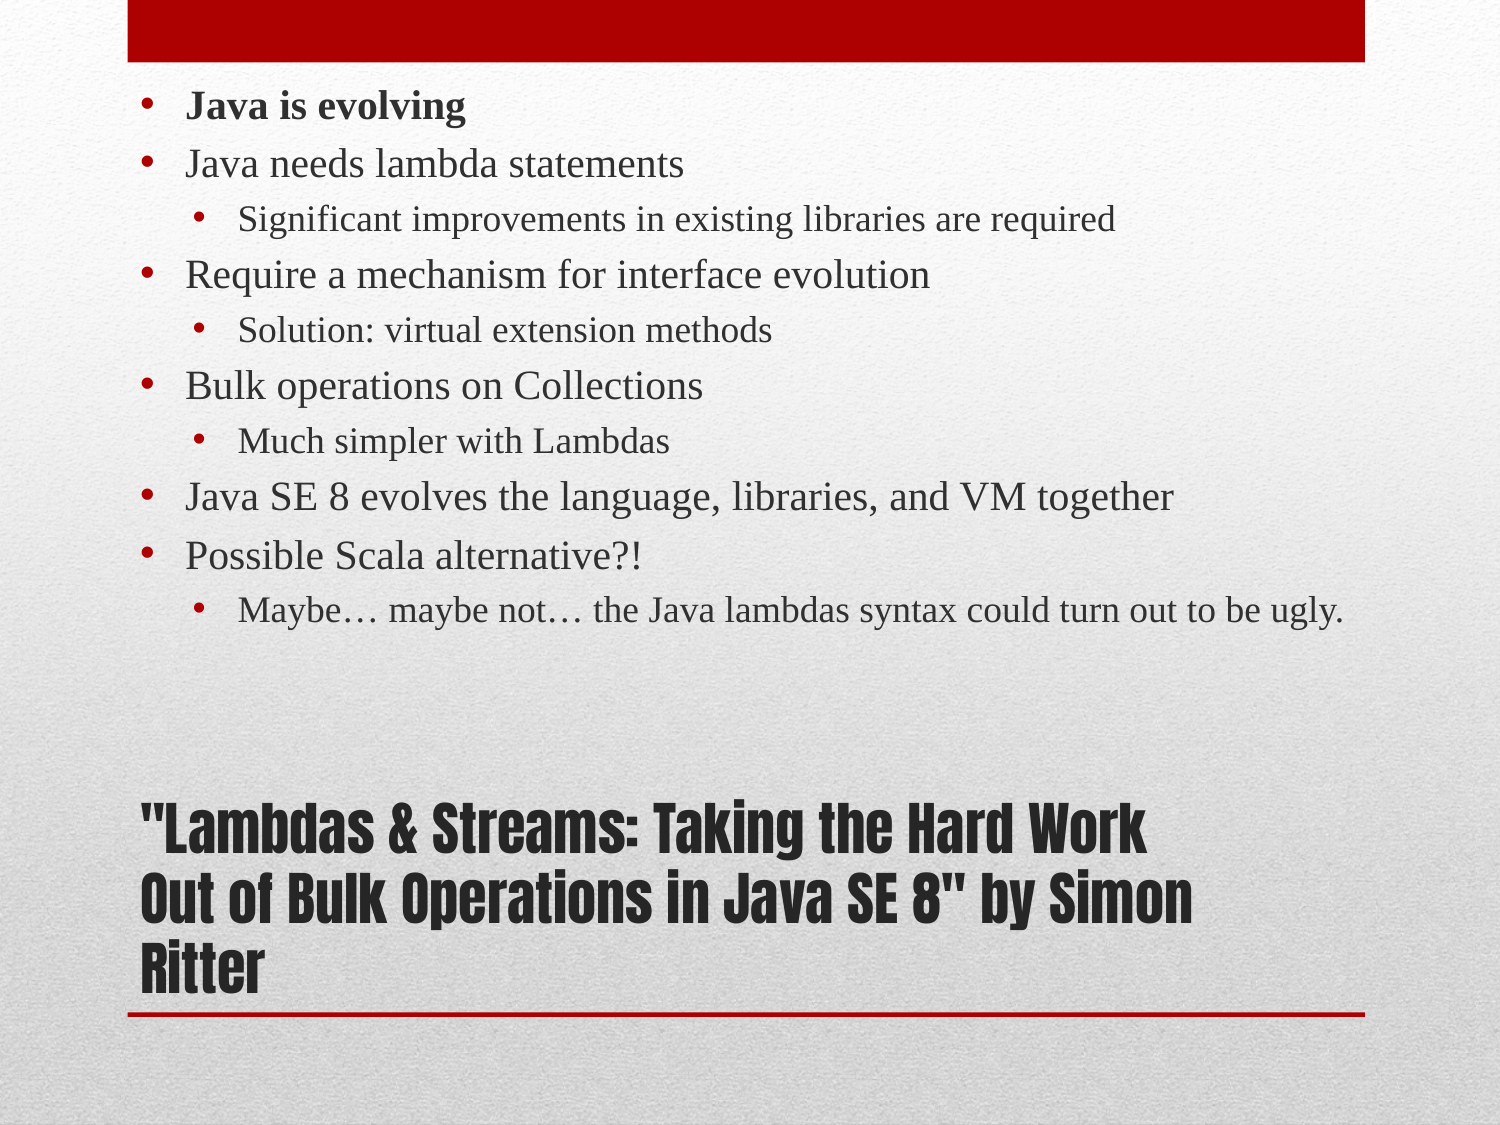

Java is evolving
Java needs lambda statements
Significant improvements in existing libraries are required
Require a mechanism for interface evolution
Solution: virtual extension methods
Bulk operations on Collections
Much simpler with Lambdas
Java SE 8 evolves the language, libraries, and VM together
Possible Scala alternative?!
Maybe… maybe not… the Java lambdas syntax could turn out to be ugly.
# "Lambdas & Streams: Taking the Hard Work Out of Bulk Operations in Java SE 8" by Simon Ritter